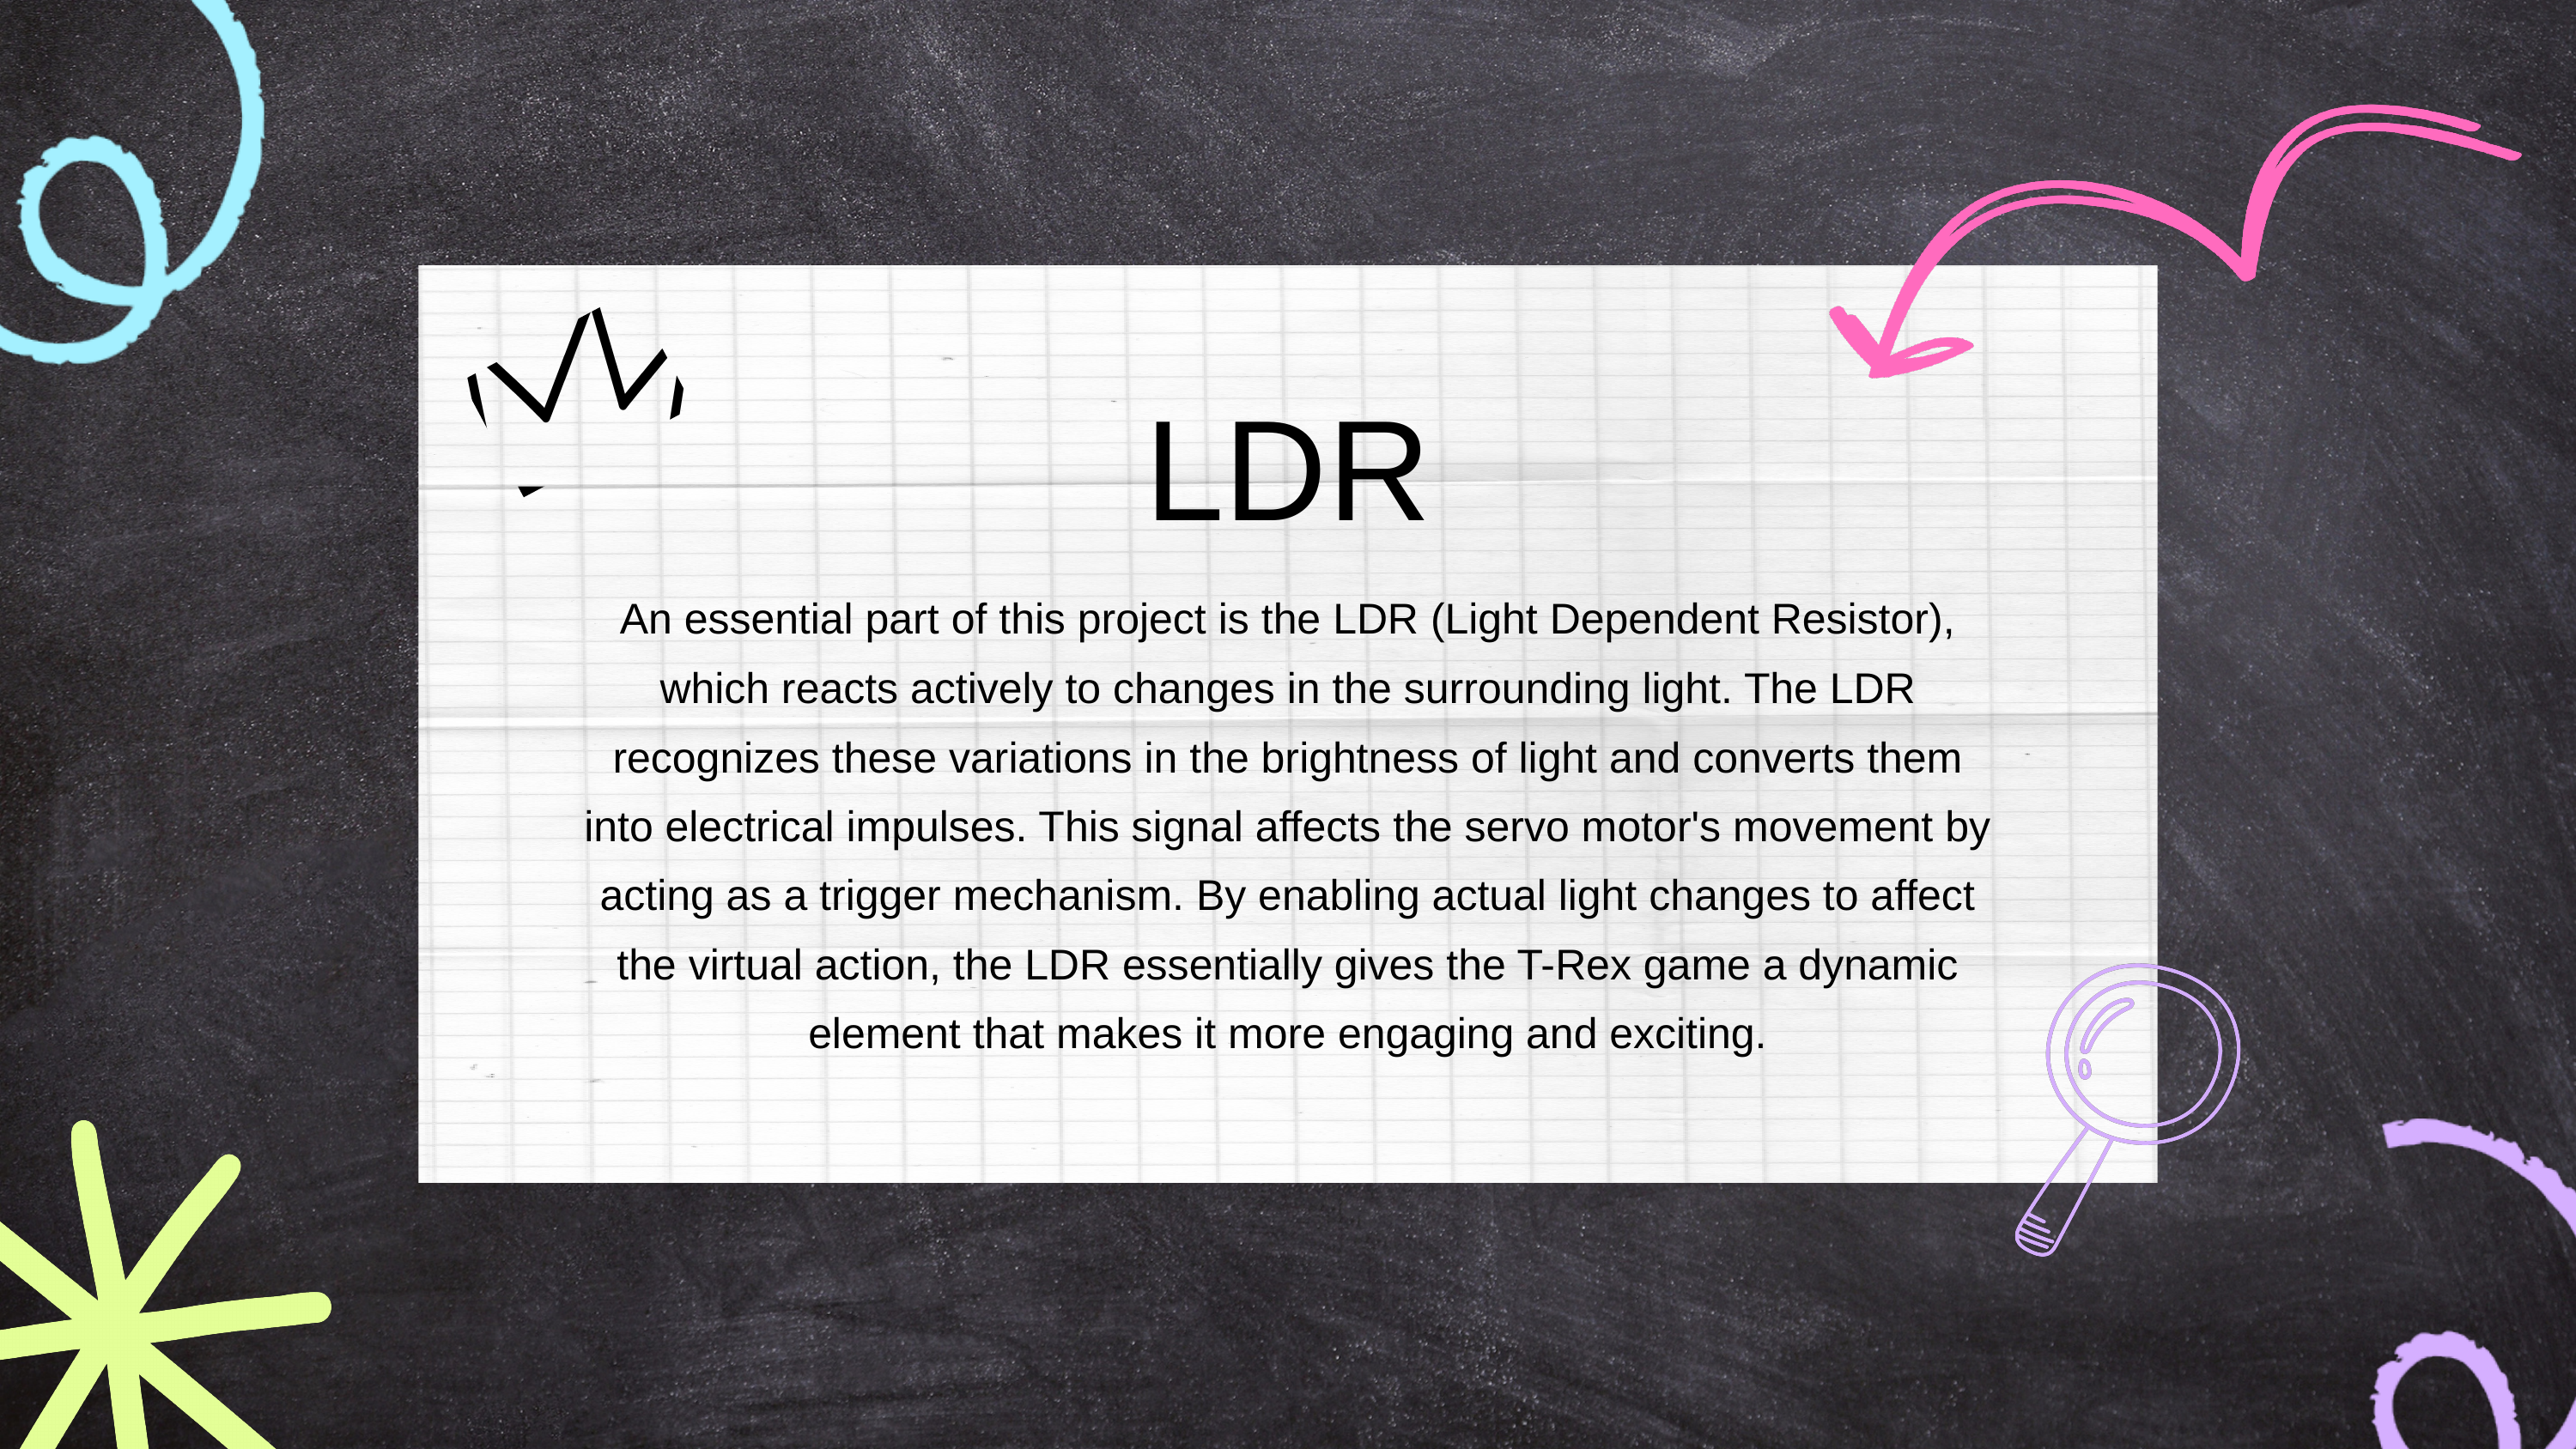

LDR
An essential part of this project is the LDR (Light Dependent Resistor), which reacts actively to changes in the surrounding light. The LDR recognizes these variations in the brightness of light and converts them into electrical impulses. This signal affects the servo motor's movement by acting as a trigger mechanism. By enabling actual light changes to affect the virtual action, the LDR essentially gives the T-Rex game a dynamic element that makes it more engaging and exciting.